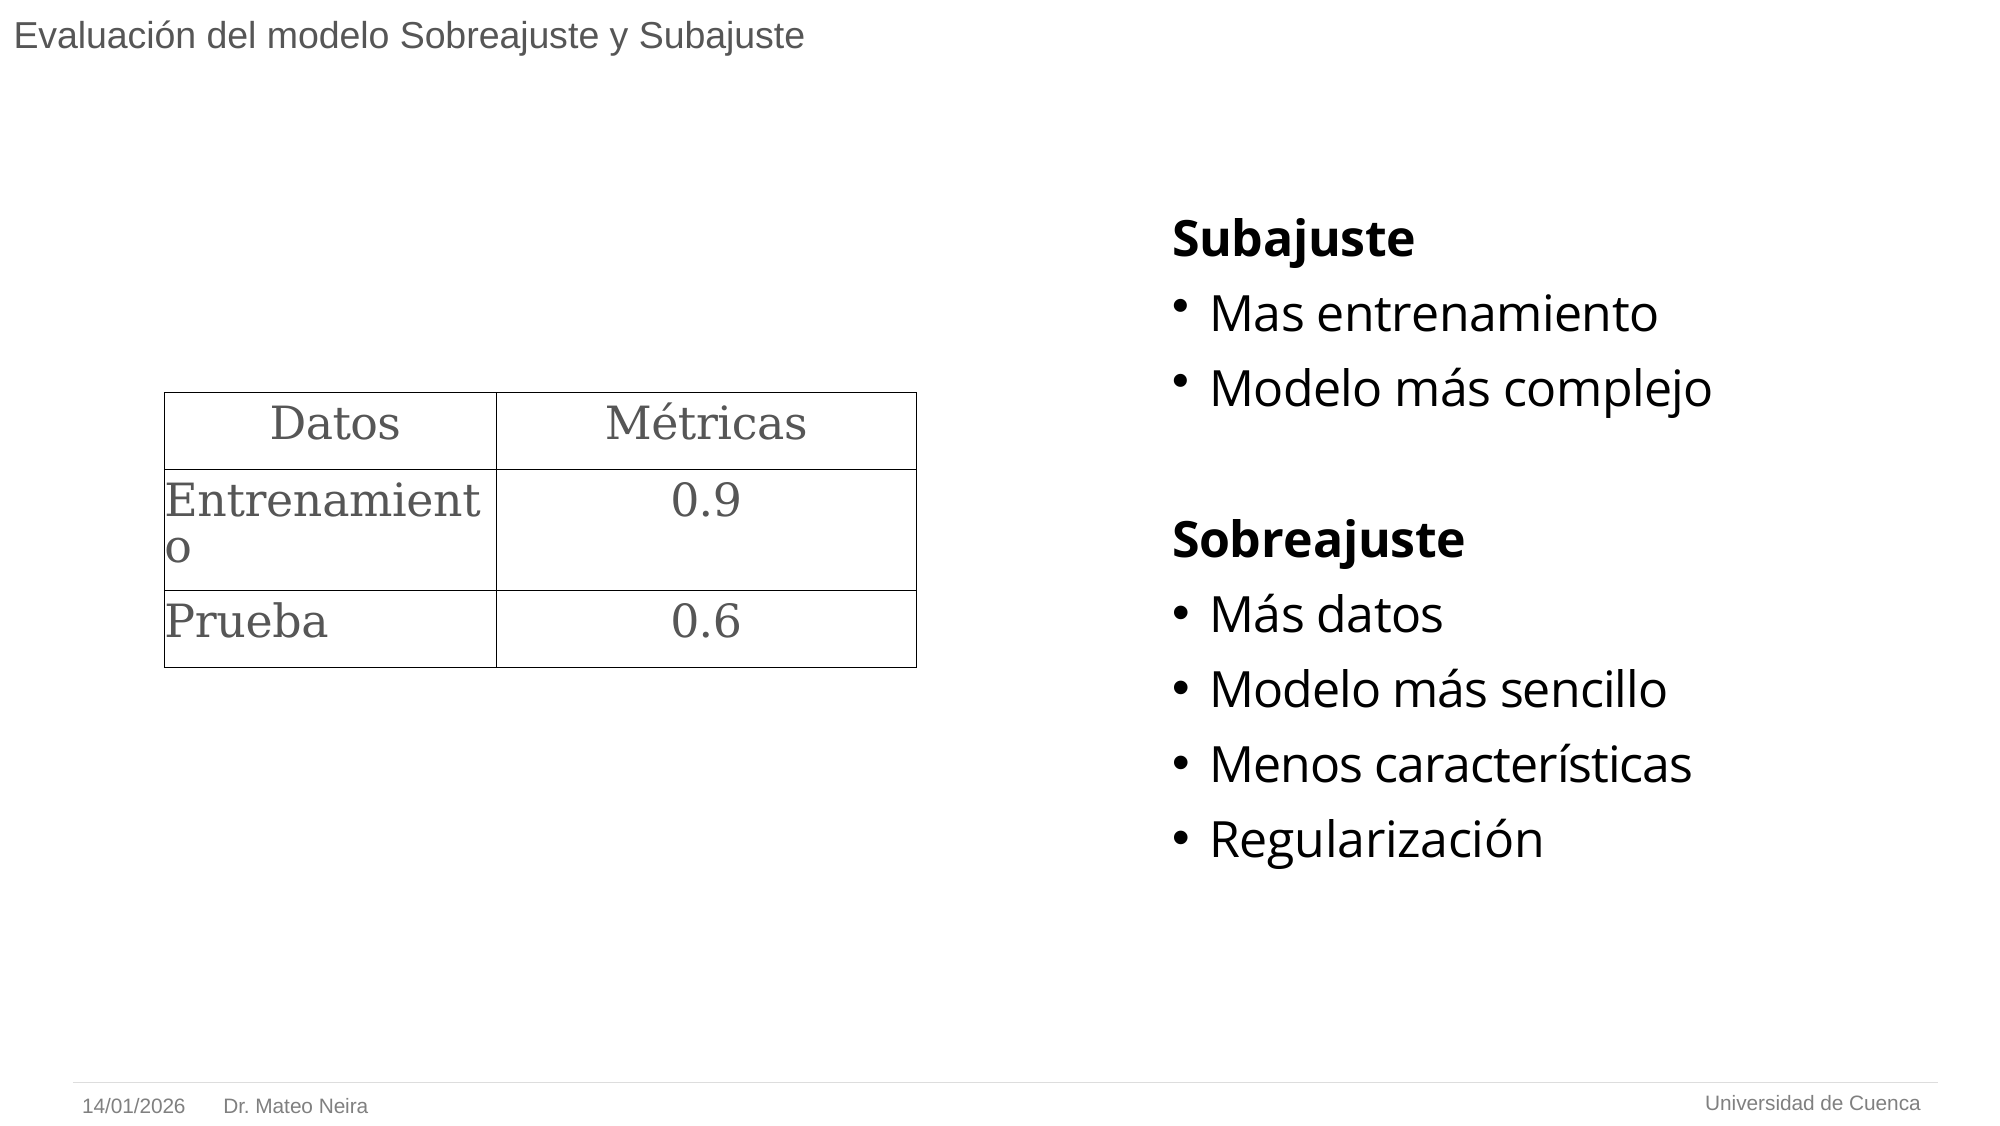

# Evaluación del modelo Sobreajuste y Subajuste
Subajuste
Mas entrenamiento
Modelo más complejo

Sobreajuste
Más datos
Modelo más sencillo
Menos características
Regularización
| Datos | Métricas |
| --- | --- |
| Entrenamiento | 0.9 |
| Prueba | 0.6 |